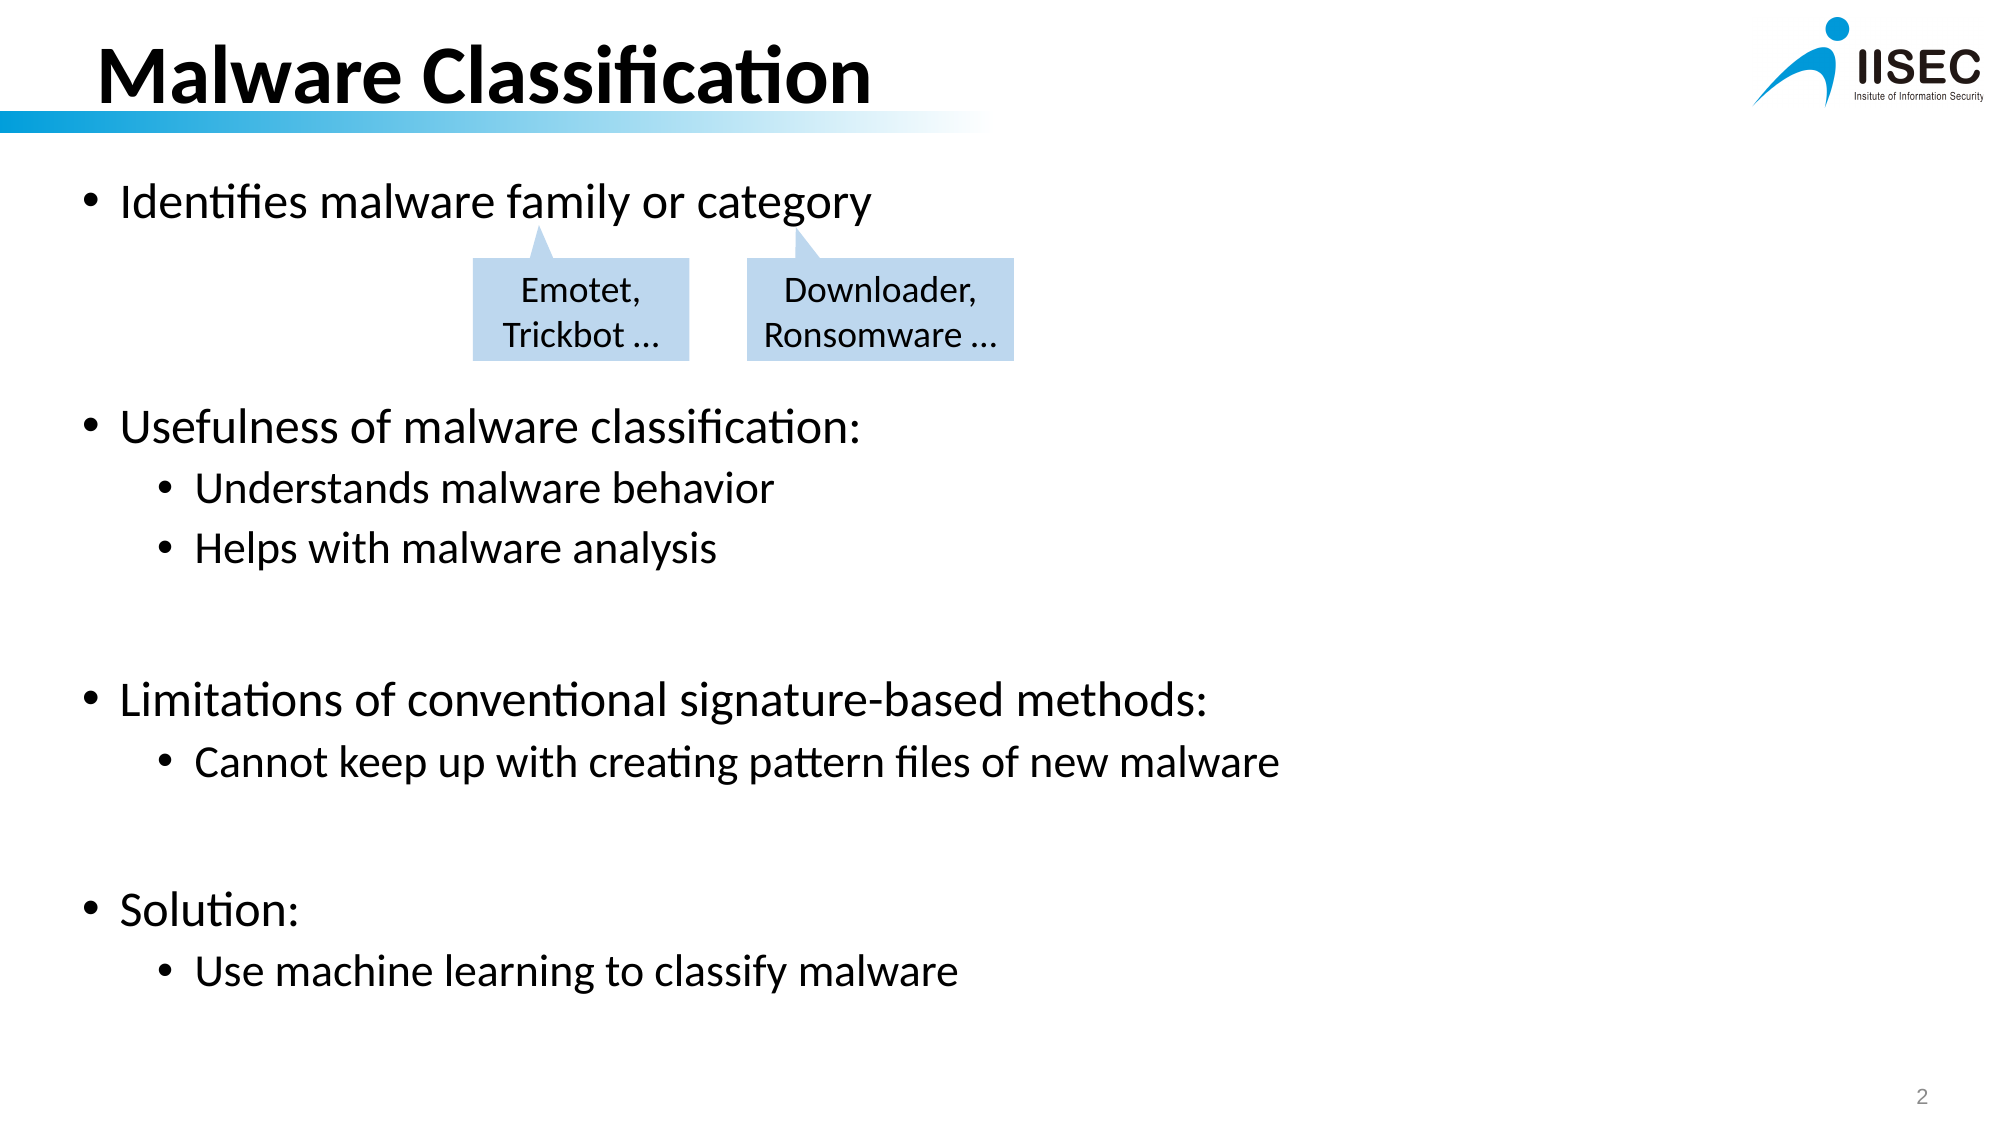

# Malware Classification
Identifies malware family or category

Usefulness of malware classification:
Understands malware behavior
Helps with malware analysis

Limitations of conventional signature-based methods:
Cannot keep up with creating pattern files of new malware

Solution:
Use machine learning to classify malware

Emotet, Trickbot …
Downloader,
Ronsomware …
2